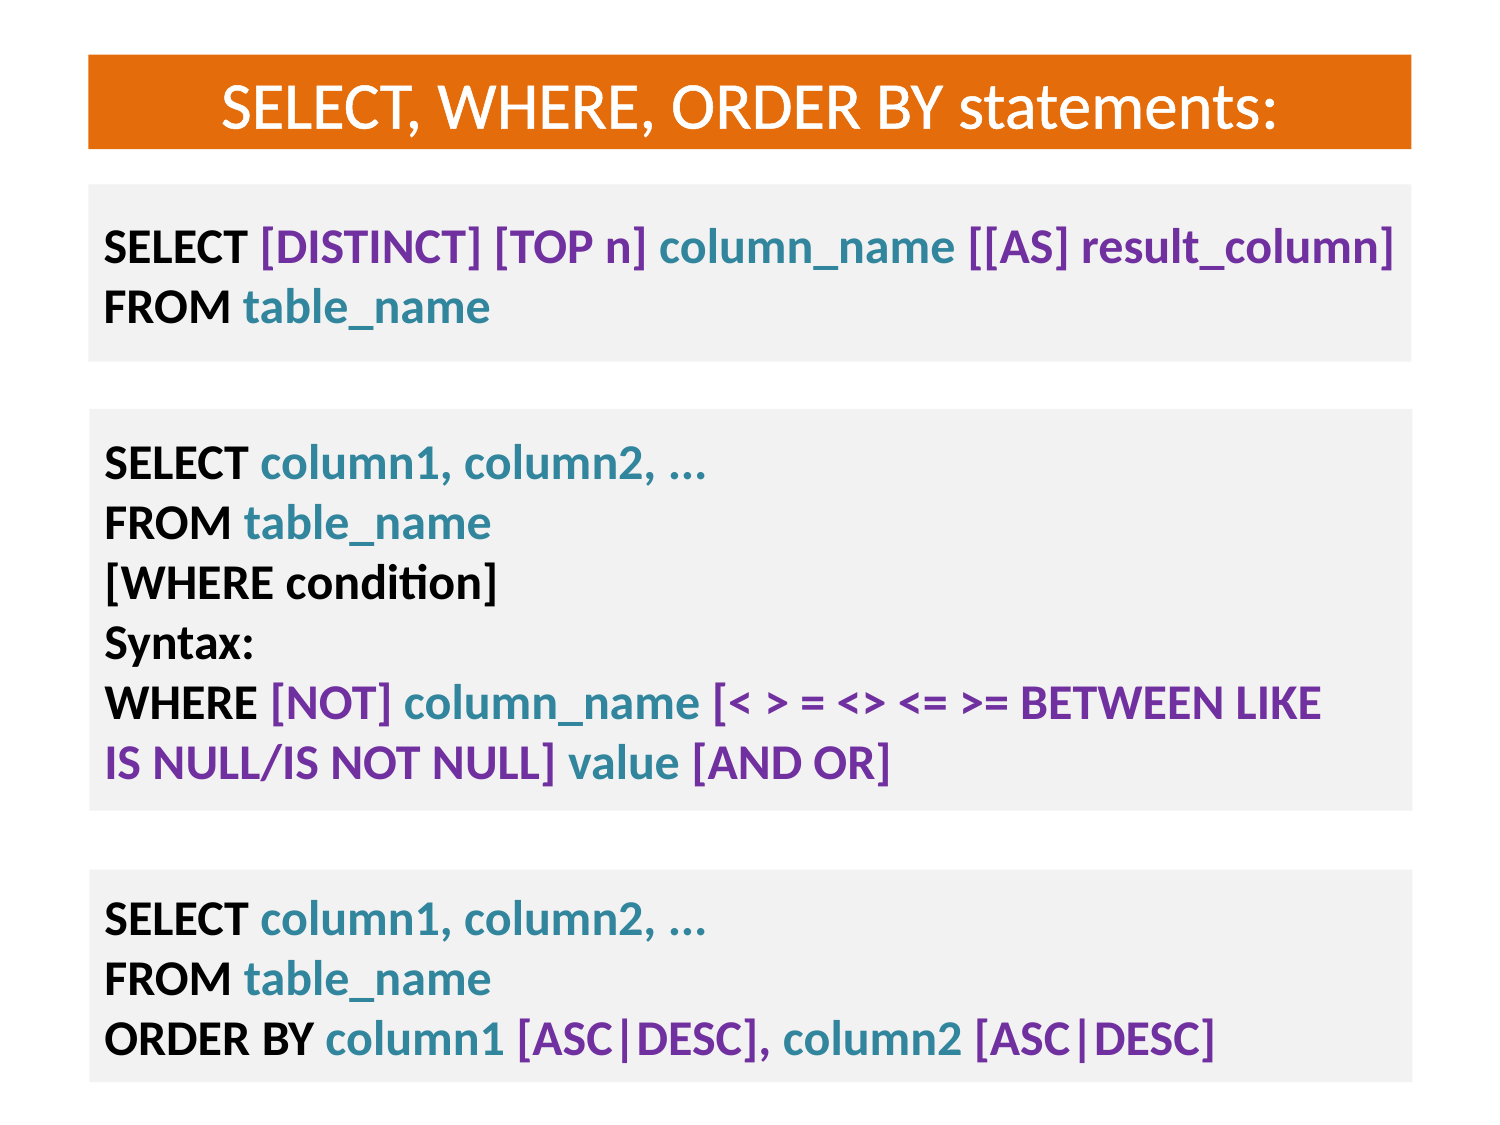

SELECT, WHERE, ORDER BY statements:
# JS = interactivitate dinamică
SELECT [DISTINCT] [TOP n] column_name [[AS] result_column]
FROM table_name
SELECT column1, column2, ...
FROM table_name
[WHERE condition]
Syntax:
WHERE [NOT] column_name [< > = <> <= >= BETWEEN LIKE
IS NULL/IS NOT NULL] value [AND OR]
SELECT column1, column2, ...
FROM table_name
ORDER BY column1 [ASC|DESC], column2 [ASC|DESC]